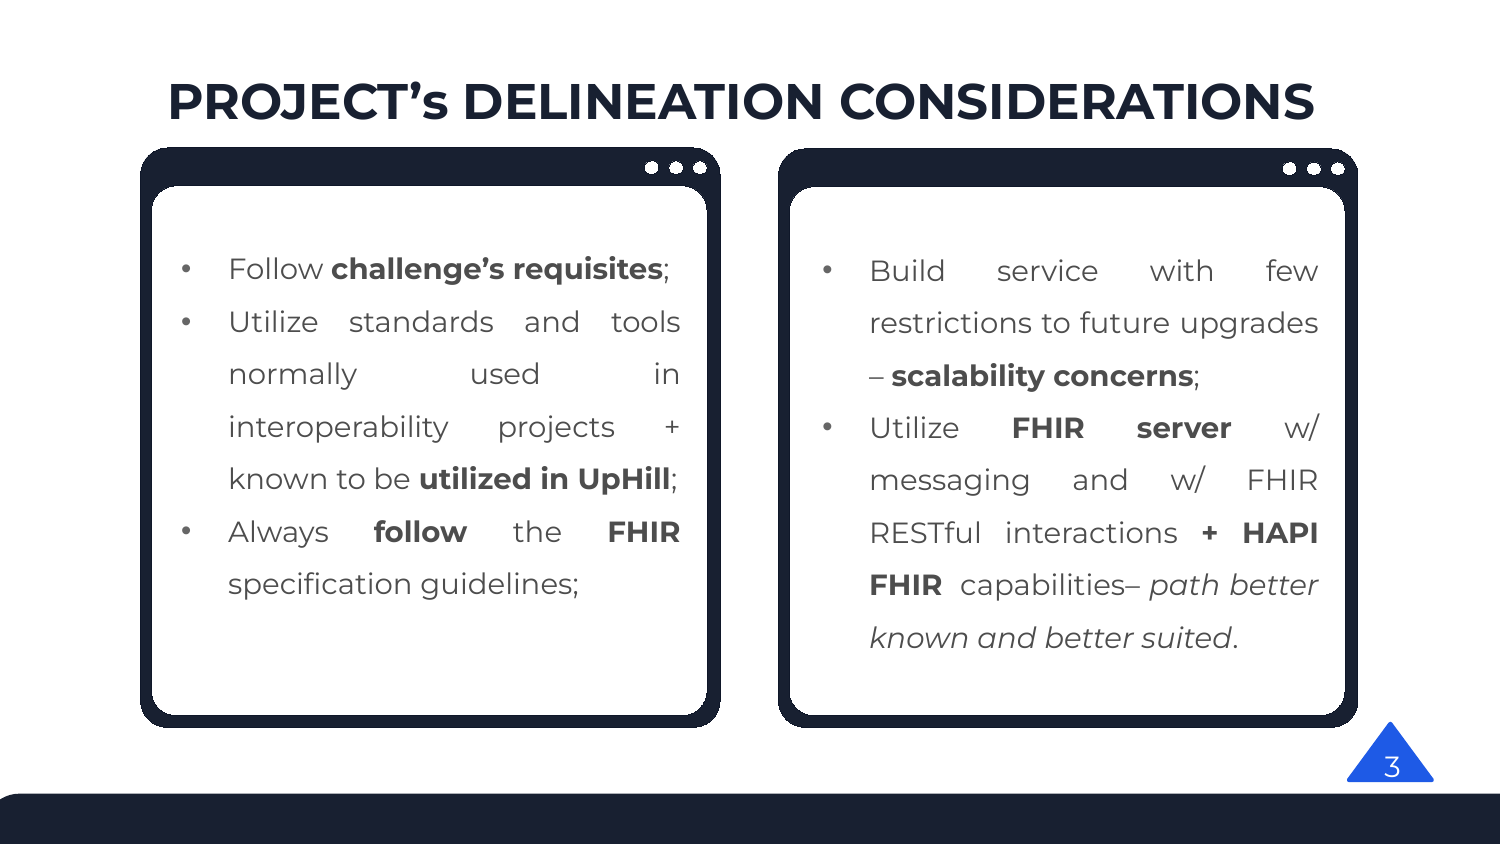

PROJECT’s DELINEATION CONSIDERATIONS

Follow challenge’s requisites;
Utilize standards and tools normally used in interoperability projects + known to be utilized in UpHill;
Always follow the FHIR specification guidelines;
Build service with few restrictions to future upgrades – scalability concerns;
Utilize FHIR server w/ messaging and w/ FHIR RESTful interactions + HAPI FHIR  capabilities– path better known and better suited.

3